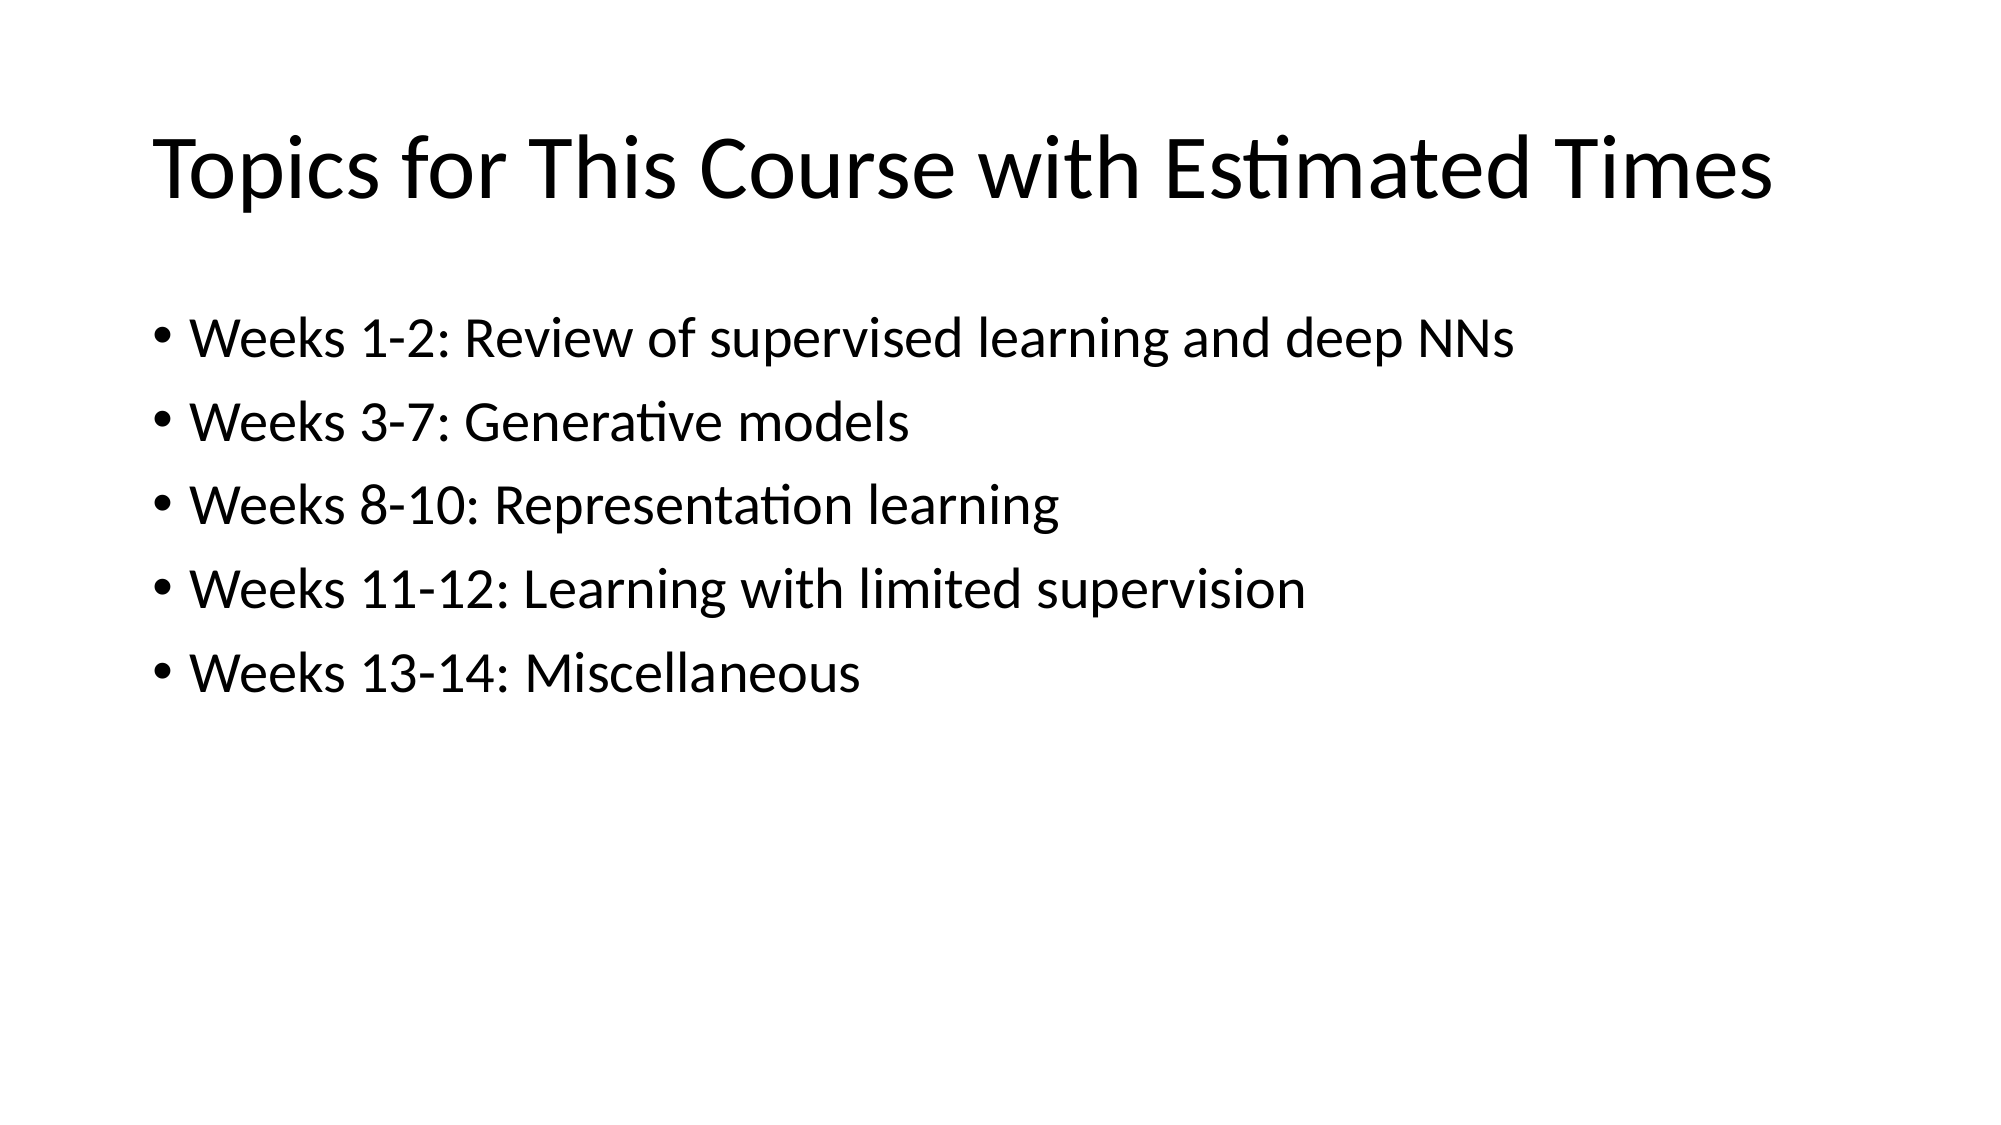

# Topics for This Course with Estimated Times
Weeks 1-2: Review of supervised learning and deep NNs
Weeks 3-7: Generative models
Weeks 8-10: Representation learning
Weeks 11-12: Learning with limited supervision
Weeks 13-14: Miscellaneous